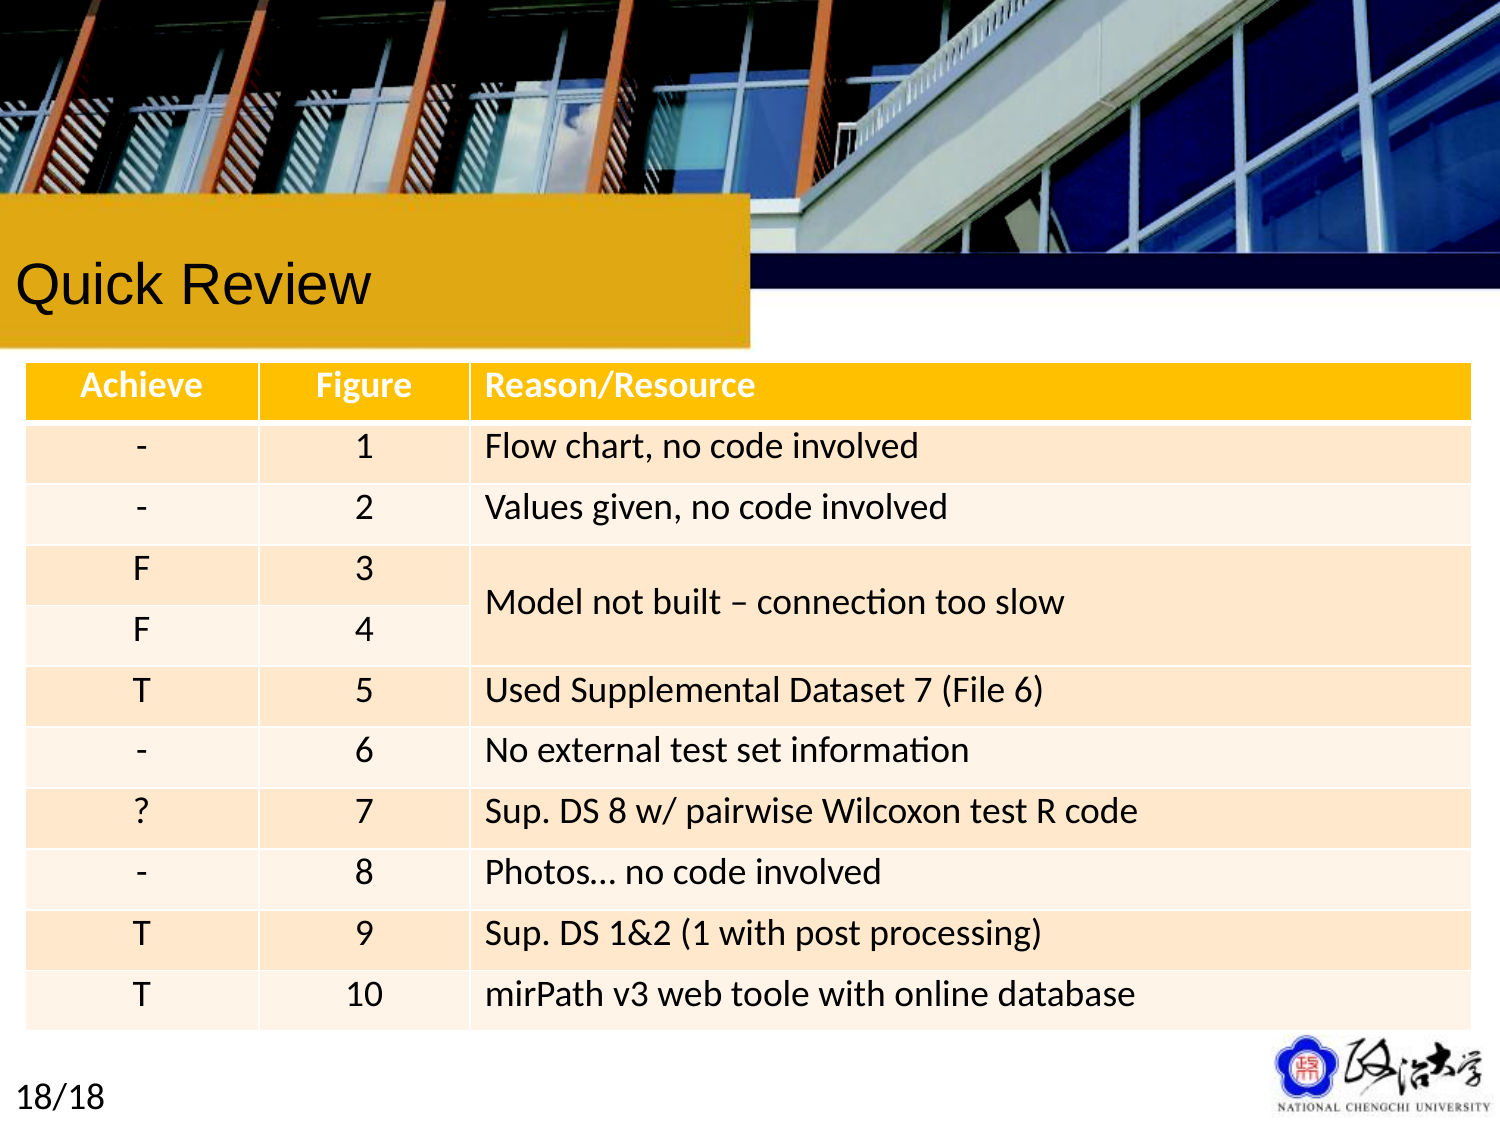

# Quick Review
| Achieve | Figure | Reason/Resource |
| --- | --- | --- |
| - | 1 | Flow chart, no code involved |
| - | 2 | Values given, no code involved |
| F | 3 | Model not built – connection too slow |
| F | 4 |  |
| T | 5 | Used Supplemental Dataset 7 (File 6) |
| - | 6 | No external test set information |
| ? | 7 | Sup. DS 8 w/ pairwise Wilcoxon test R code |
| - | 8 | Photos… no code involved |
| T | 9 | Sup. DS 1&2 (1 with post processing) |
| T | 10 | mirPath v3 web toole with online database |
18/18